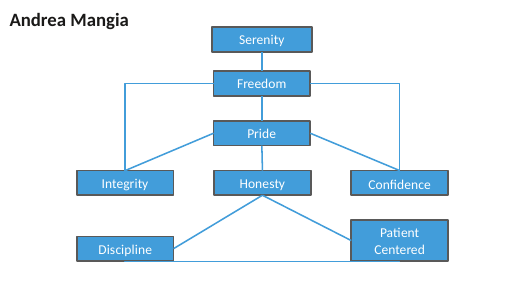

Andrea Mangia
Serenity
Freedom
Pride
Integrity
Honesty
Confidence

Patient Centered
Discipline